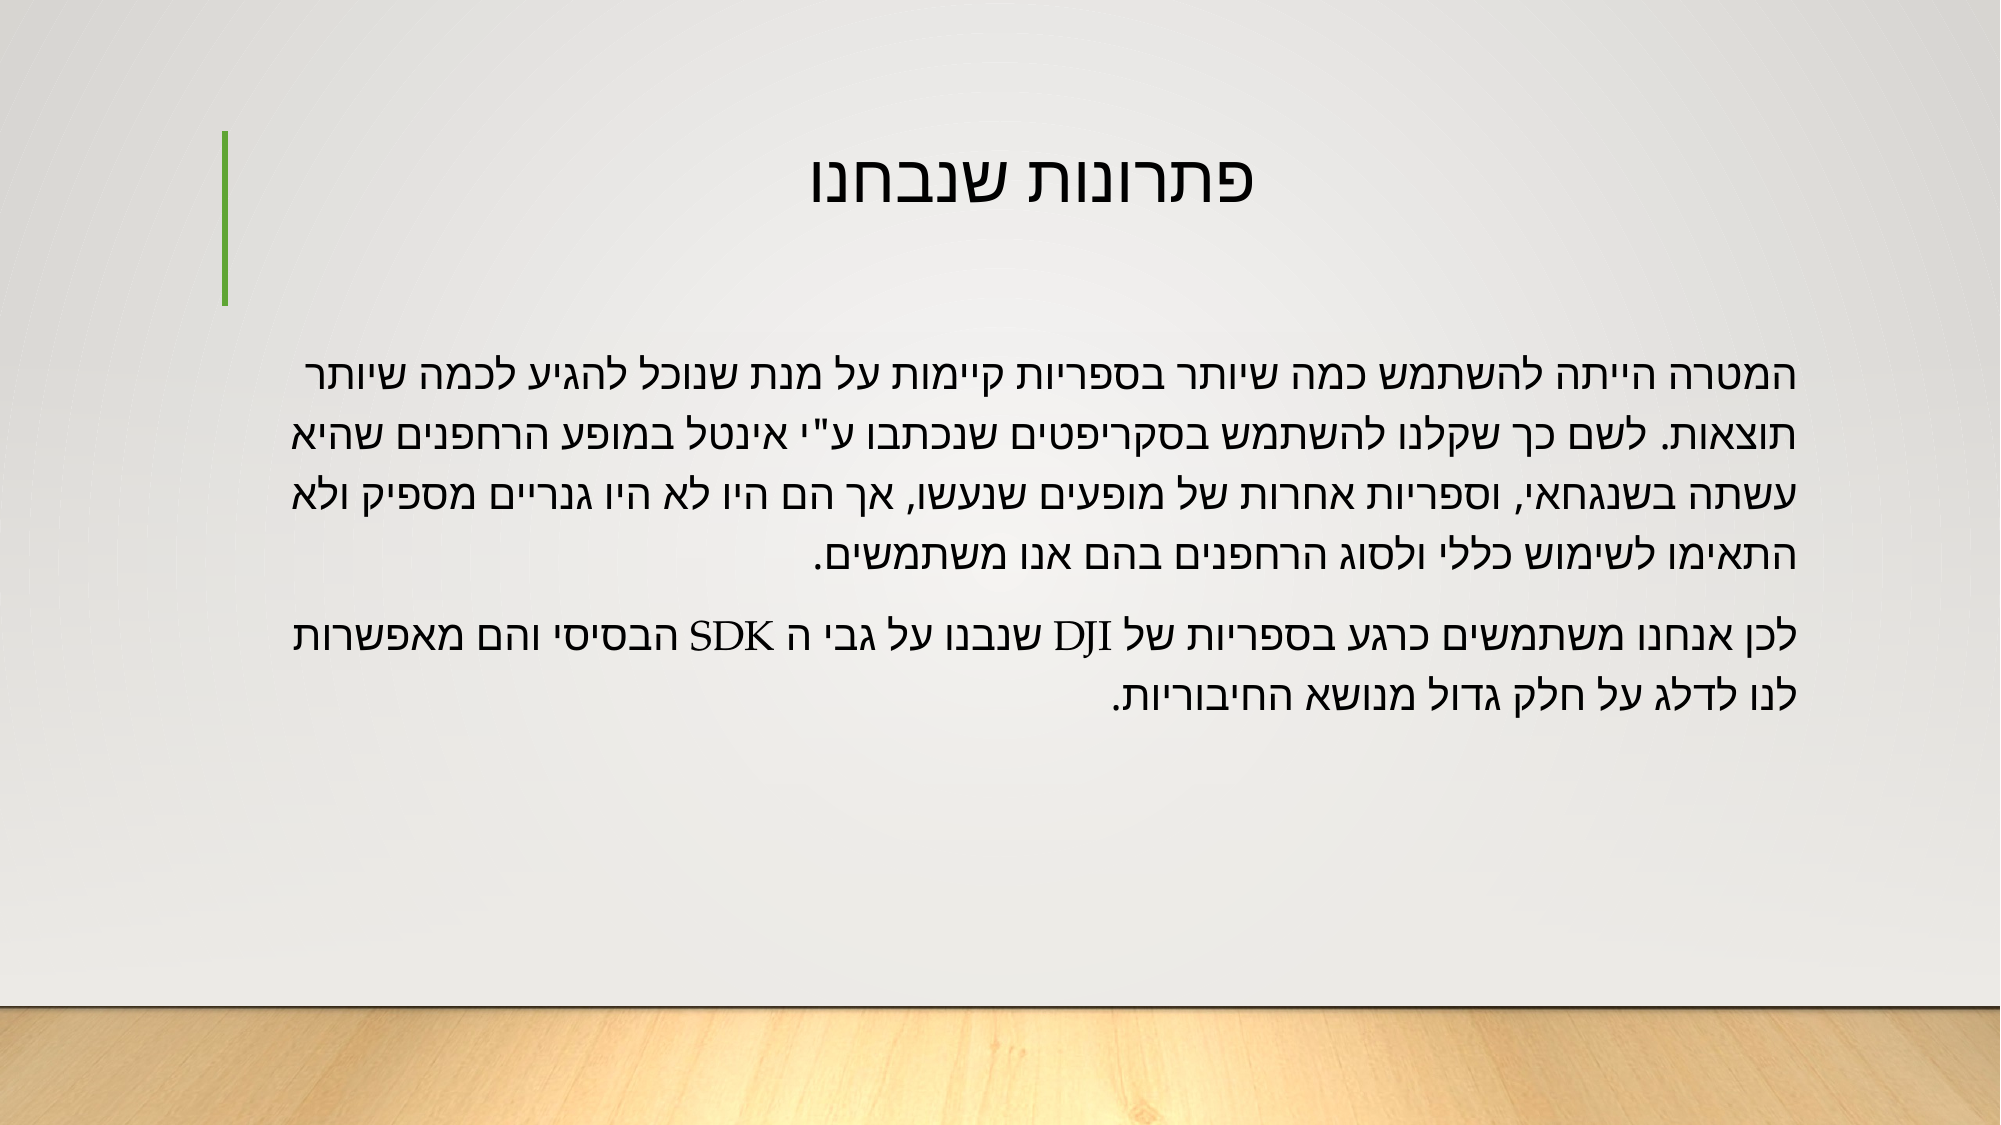

# פתרונות שנבחנו
המטרה הייתה להשתמש כמה שיותר בספריות קיימות על מנת שנוכל להגיע לכמה שיותר תוצאות. לשם כך שקלנו להשתמש בסקריפטים שנכתבו ע"י אינטל במופע הרחפנים שהיא עשתה בשנגחאי, וספריות אחרות של מופעים שנעשו, אך הם היו לא היו גנריים מספיק ולא התאימו לשימוש כללי ולסוג הרחפנים בהם אנו משתמשים.
לכן אנחנו משתמשים כרגע בספריות של DJI שנבנו על גבי ה SDK הבסיסי והם מאפשרות לנו לדלג על חלק גדול מנושא החיבוריות.